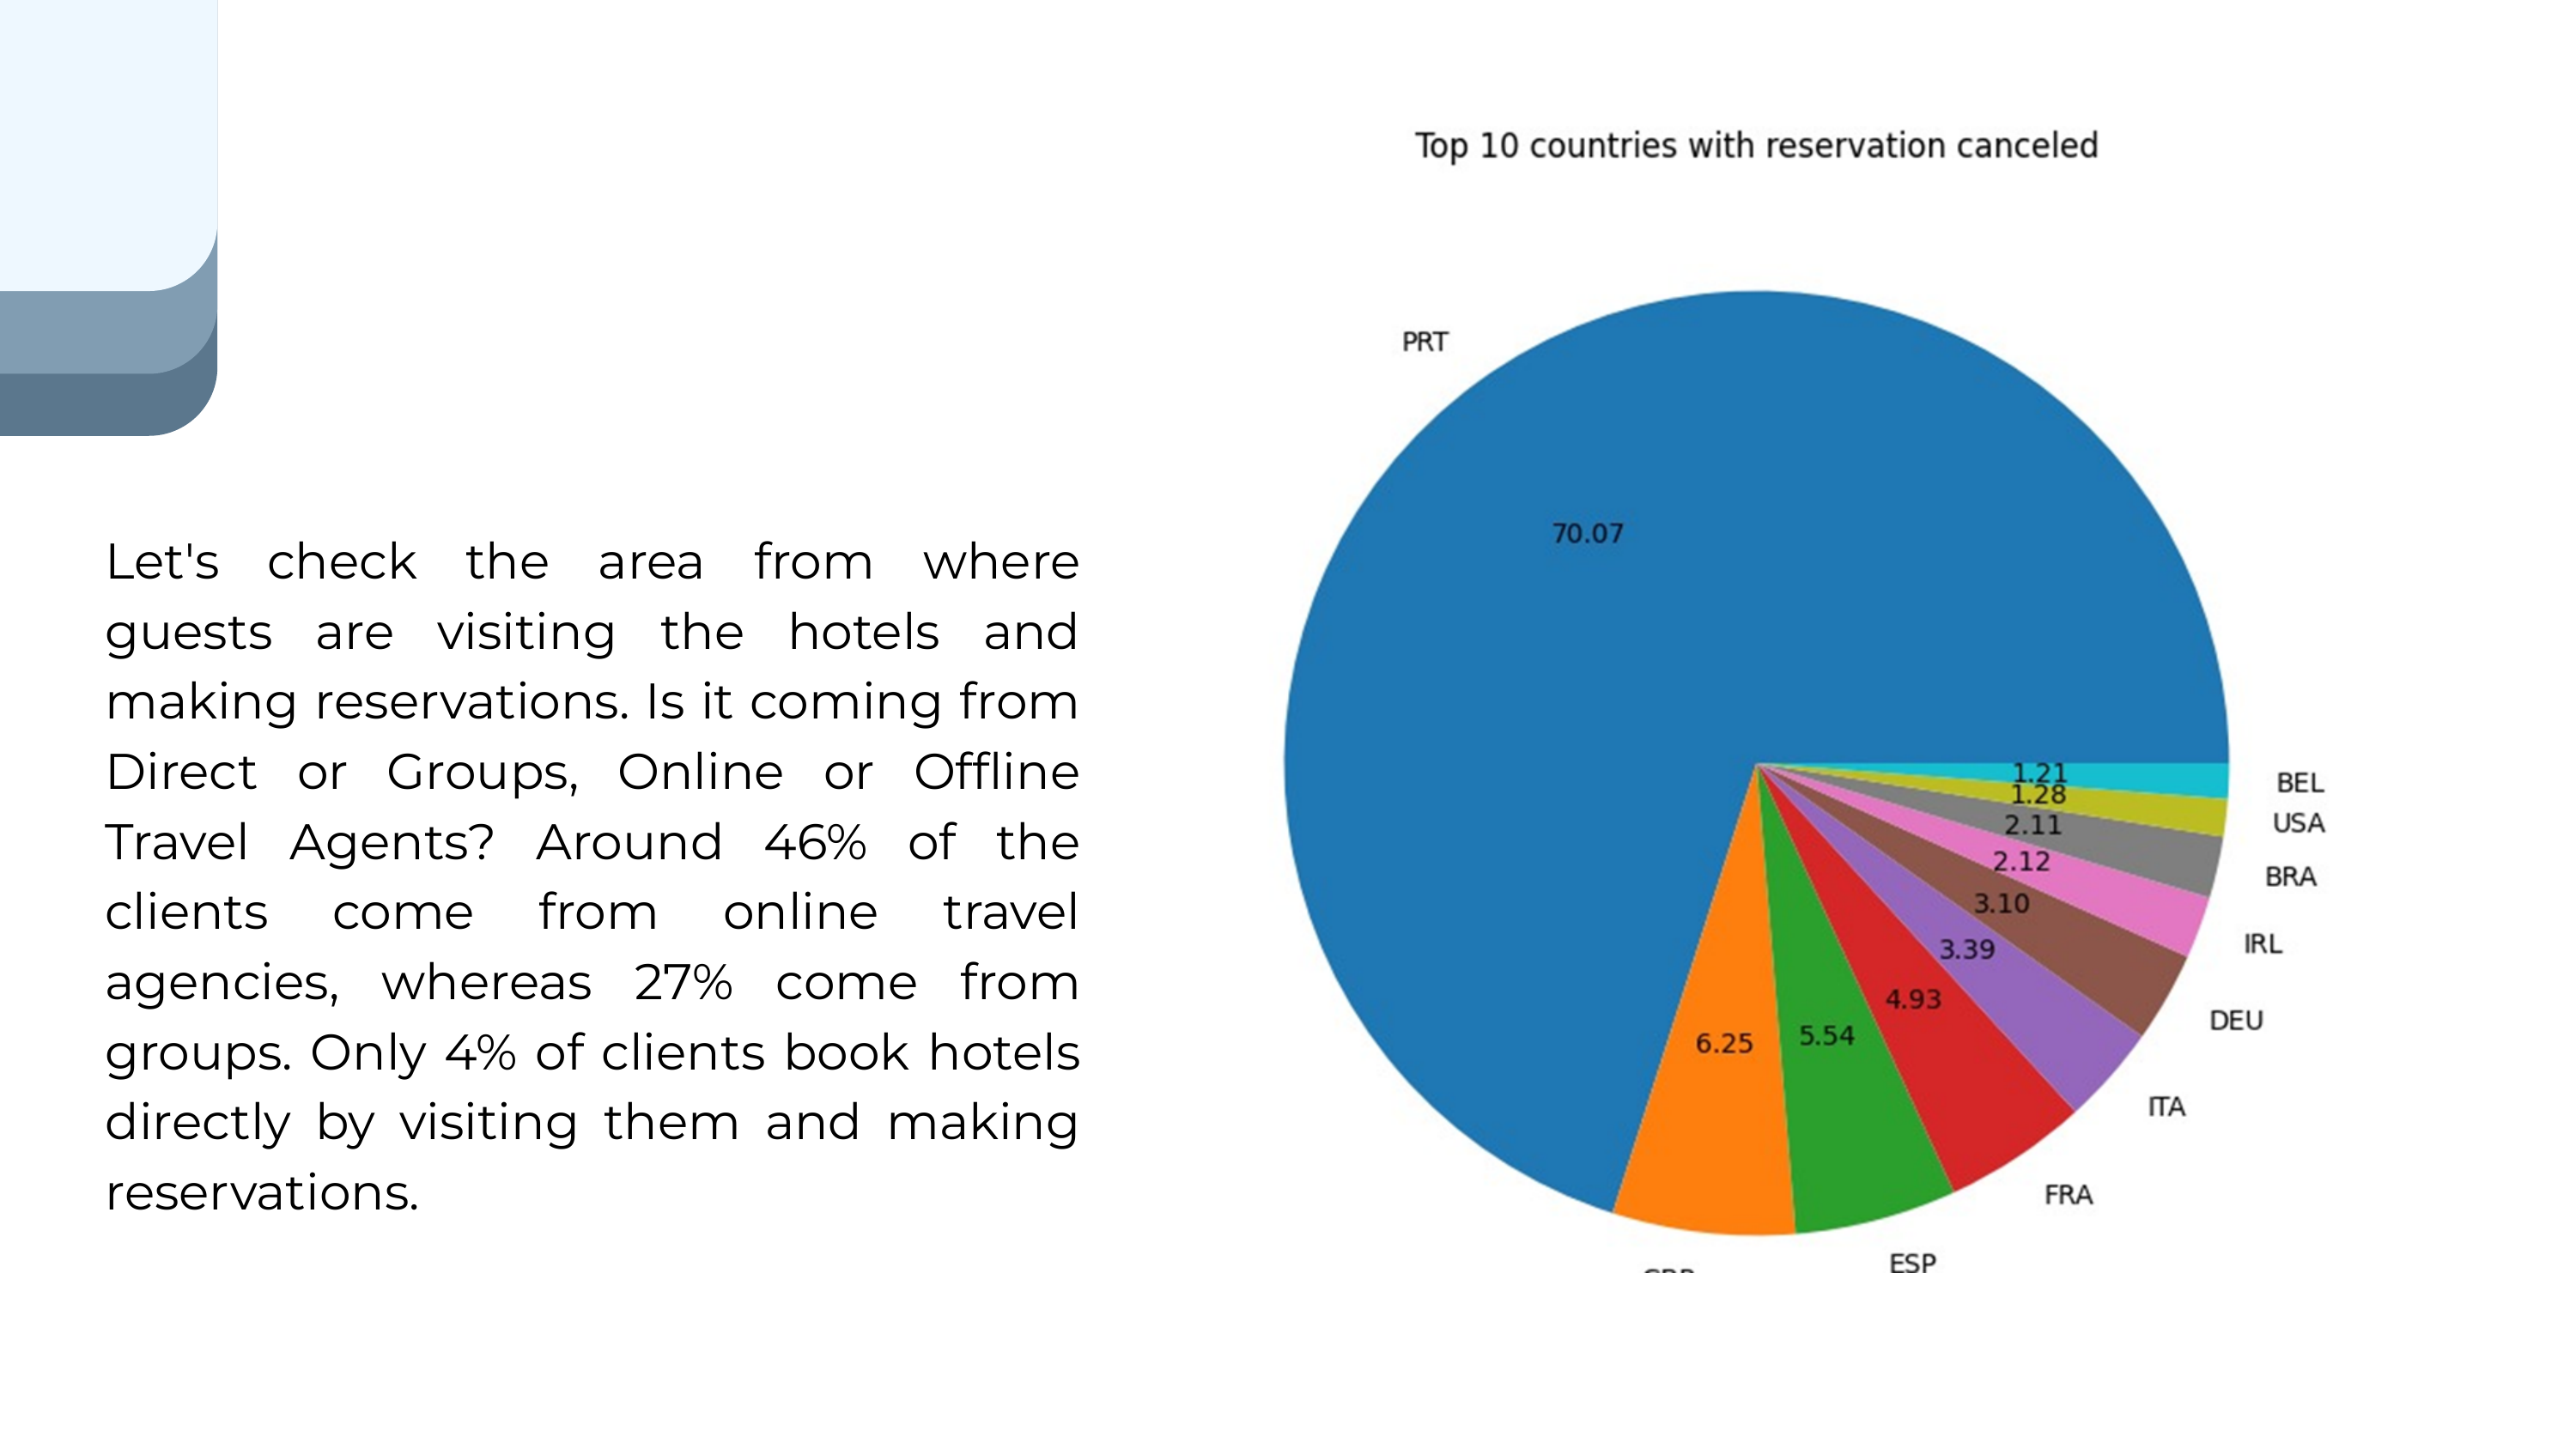

Let's check the area from where guests are visiting the hotels and making reservations. Is it coming from Direct or Groups, Online or Offline Travel Agents? Around 46% of the clients come from online travel agencies, whereas 27% come from groups. Only 4% of clients book hotels directly by visiting them and making reservations.